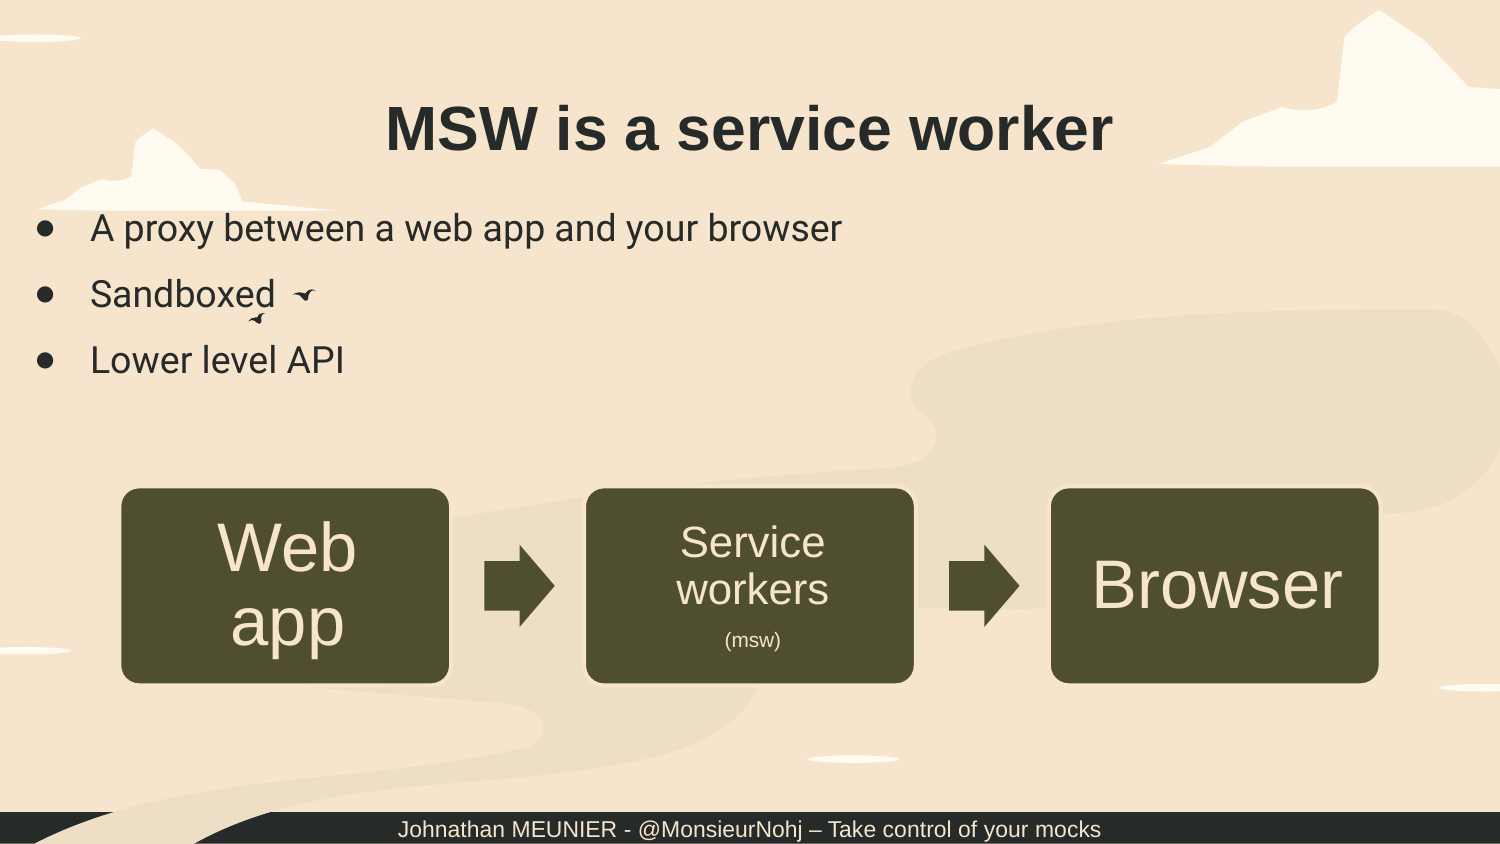

# MSW is a service worker
A proxy between a web app and your browser
Sandboxed
Lower level API

Web app

Service workers
(msw)

Browser